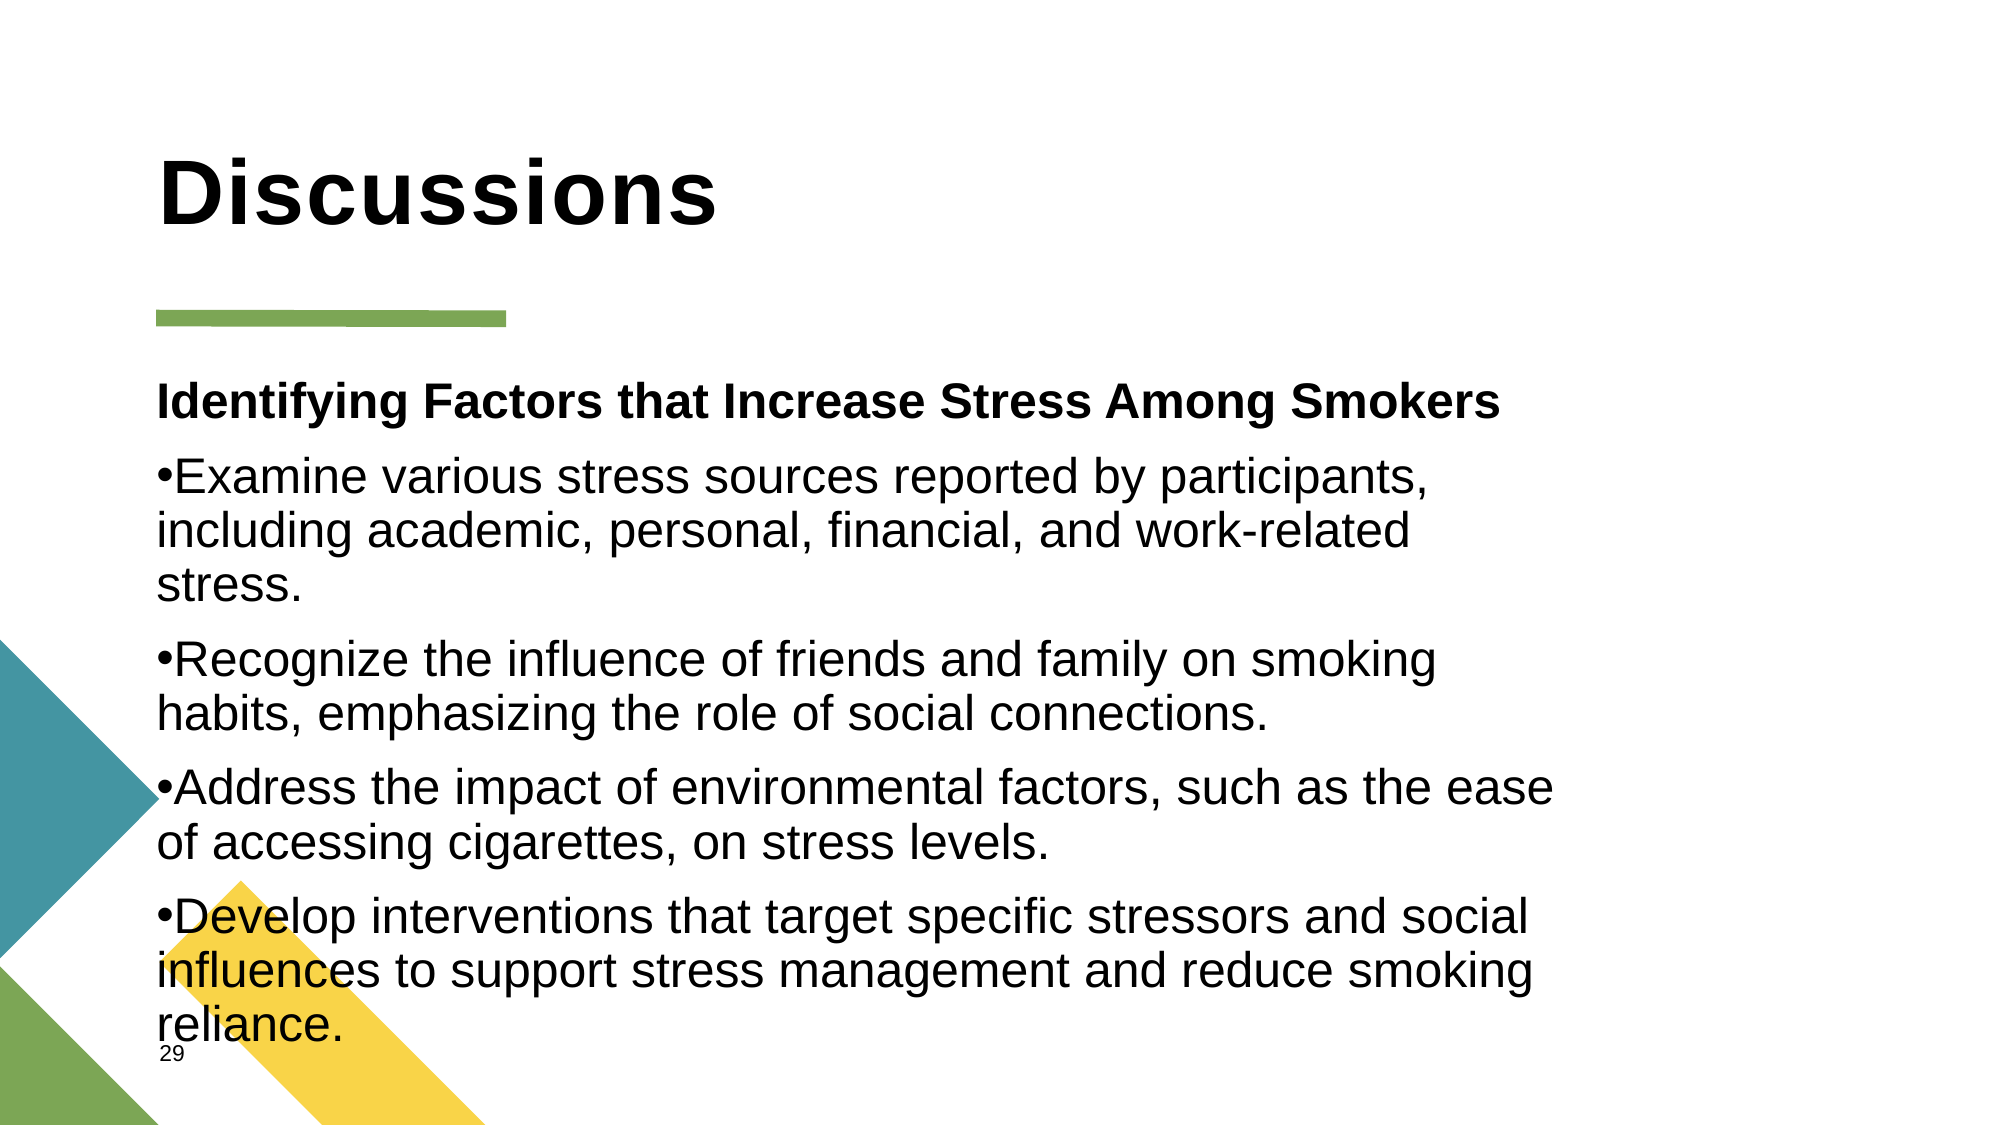

# Discussions
Identifying Factors that Increase Stress Among Smokers
Examine various stress sources reported by participants, including academic, personal, financial, and work-related stress.
Recognize the influence of friends and family on smoking habits, emphasizing the role of social connections.
Address the impact of environmental factors, such as the ease of accessing cigarettes, on stress levels.
Develop interventions that target specific stressors and social influences to support stress management and reduce smoking reliance.
29